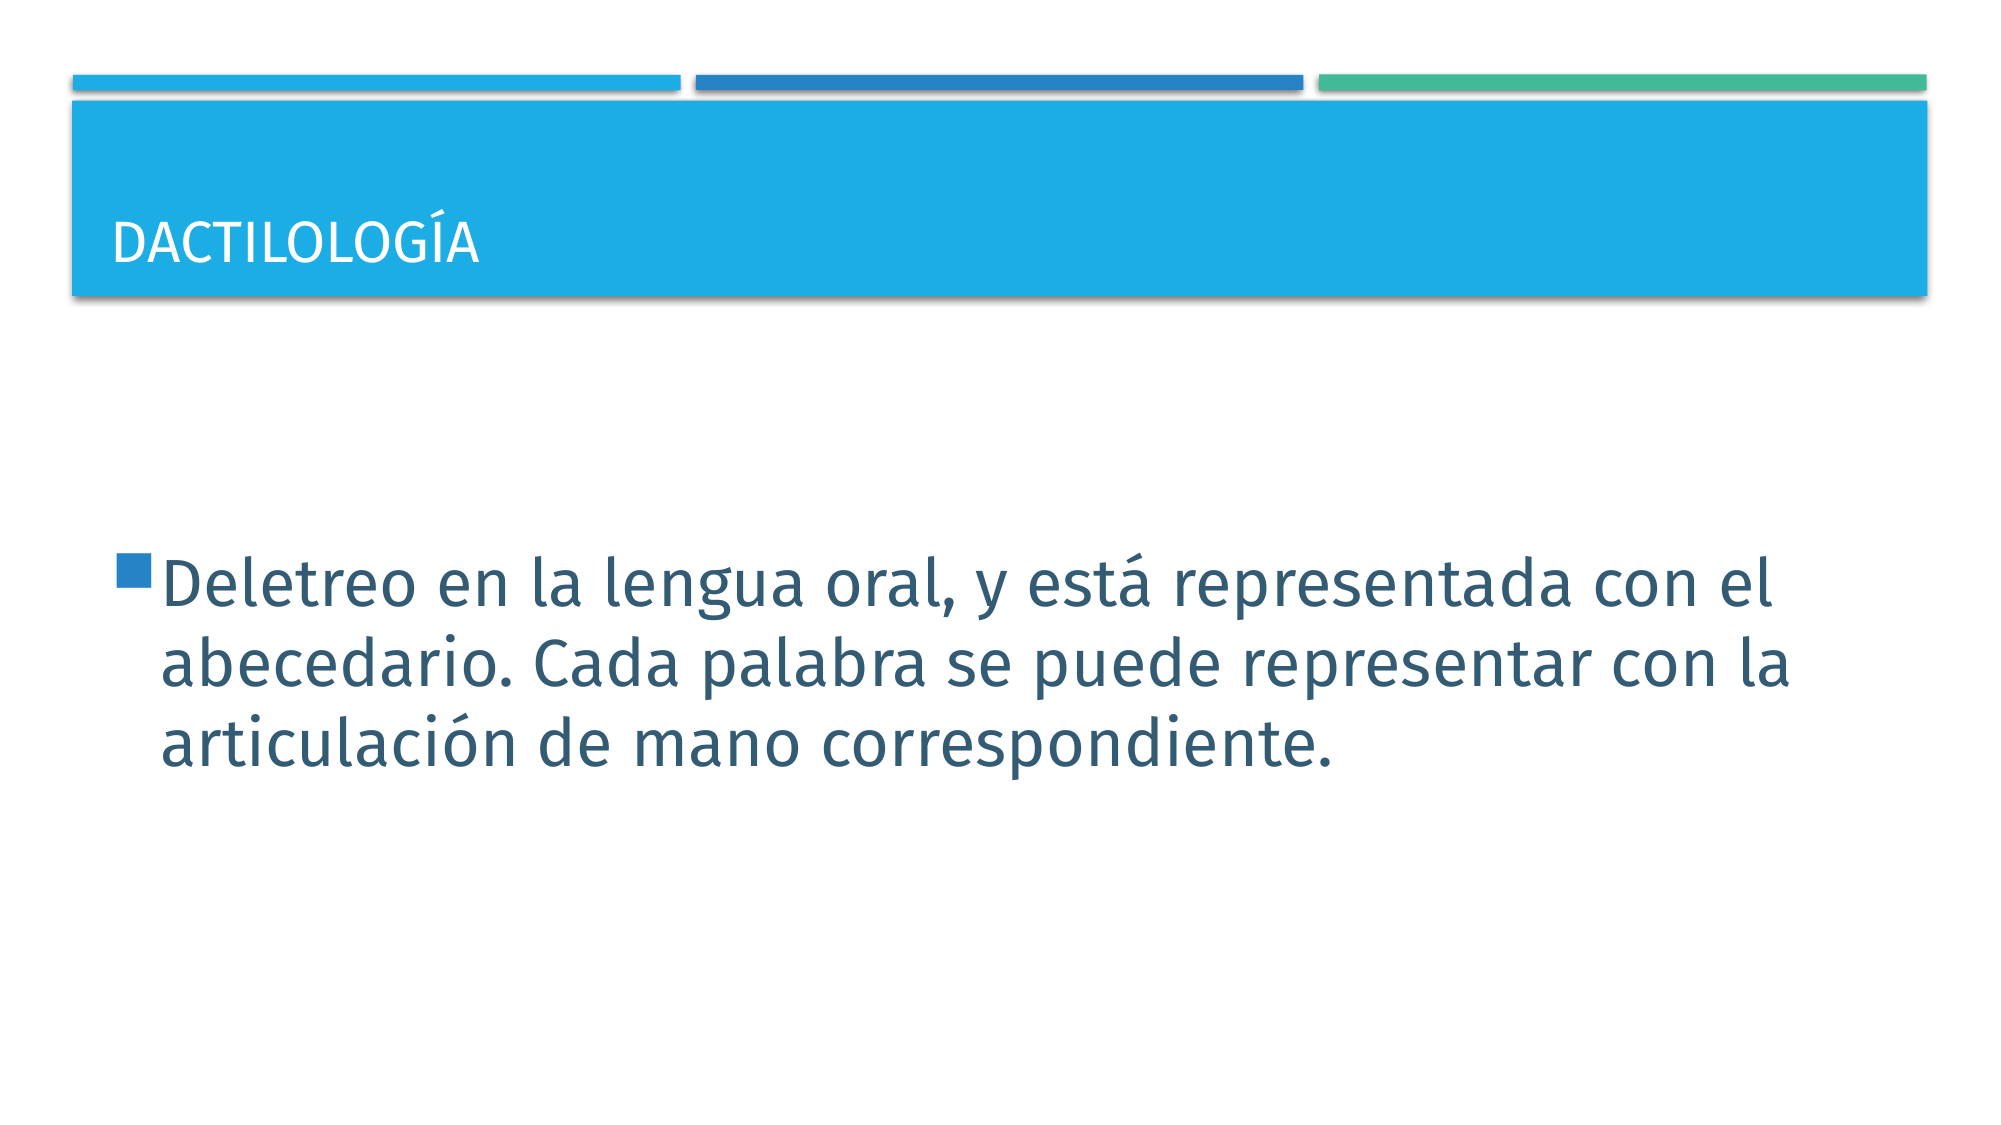

# Dactilología
Deletreo en la lengua oral, y está representada con el abecedario. Cada palabra se puede representar con la articulación de mano correspondiente.